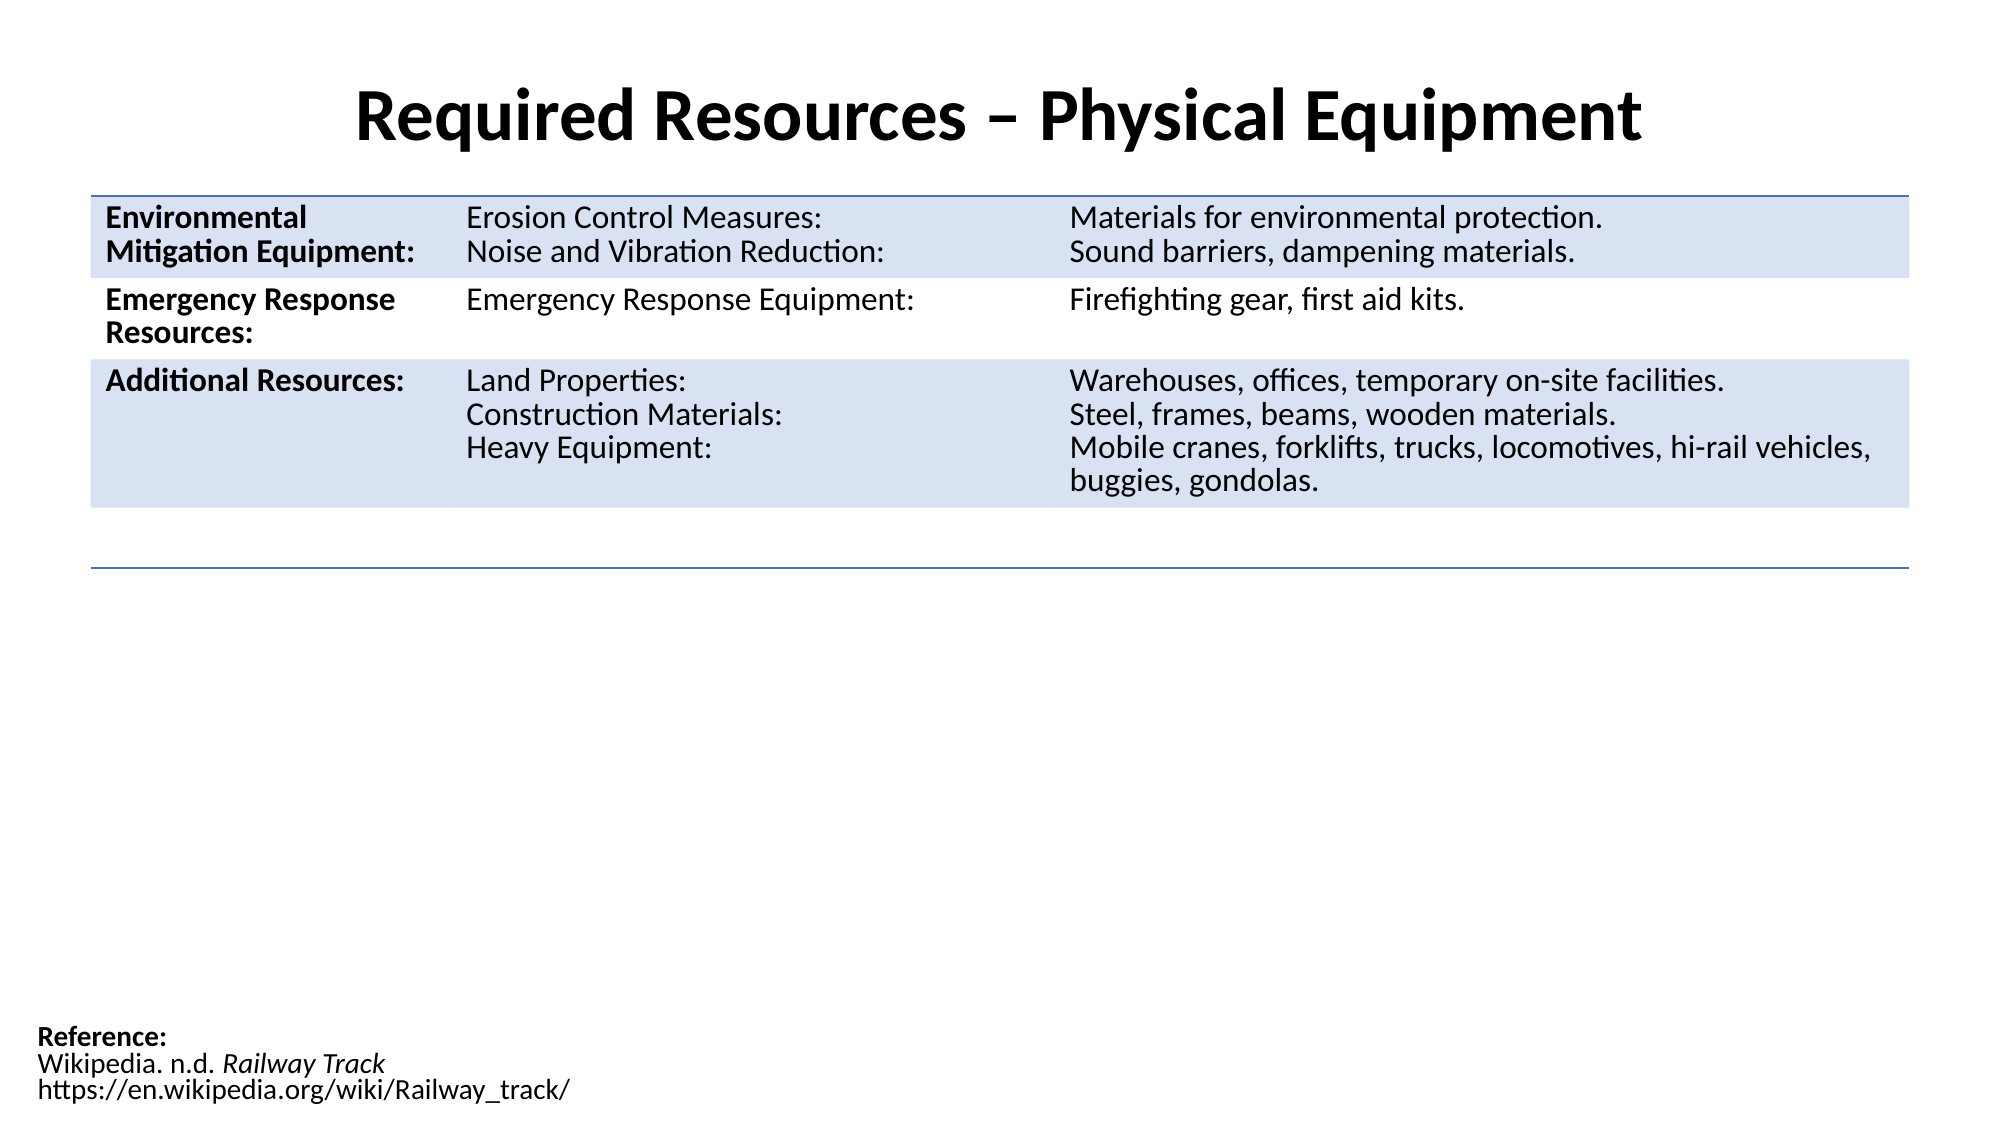

# Required Resources – Physical Equipment
| Environmental Mitigation Equipment: | Erosion Control Measures: Noise and Vibration Reduction: | Materials for environmental protection. Sound barriers, dampening materials. |
| --- | --- | --- |
| Emergency Response Resources: | Emergency Response Equipment: | Firefighting gear, first aid kits. |
| Additional Resources: | Land Properties: Construction Materials: Heavy Equipment: | Warehouses, offices, temporary on-site facilities. Steel, frames, beams, wooden materials. Mobile cranes, forklifts, trucks, locomotives, hi-rail vehicles, buggies, gondolas. |
|  |  |  |
Reference:
Wikipedia. n.d. Railway Track
https://en.wikipedia.org/wiki/Railway_track/